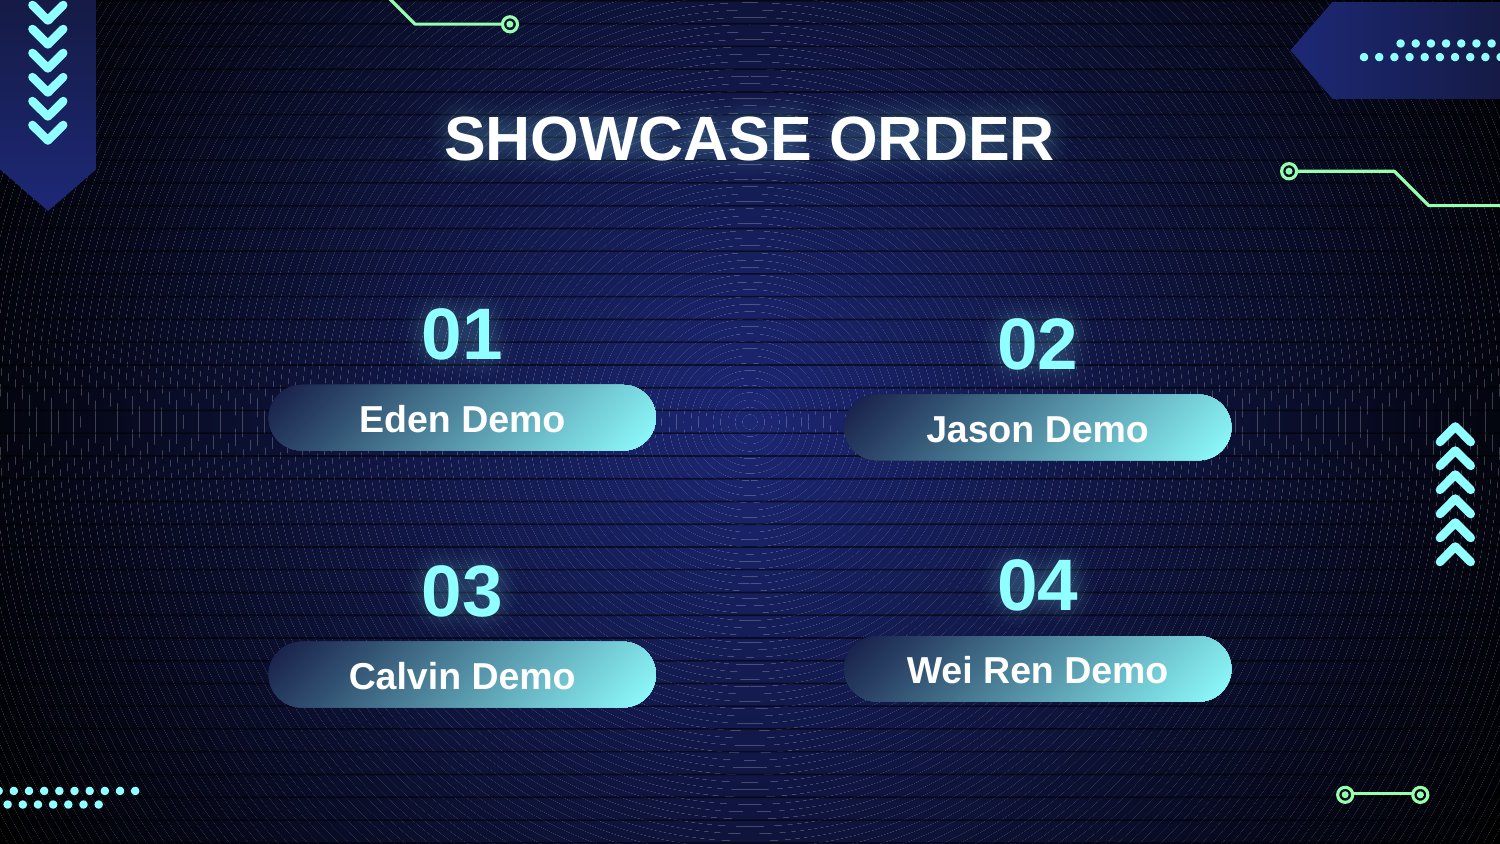

# SHOWCASE ORDER

01
02

Eden Demo
Jason Demo
04
03

Wei Ren Demo
Calvin Demo